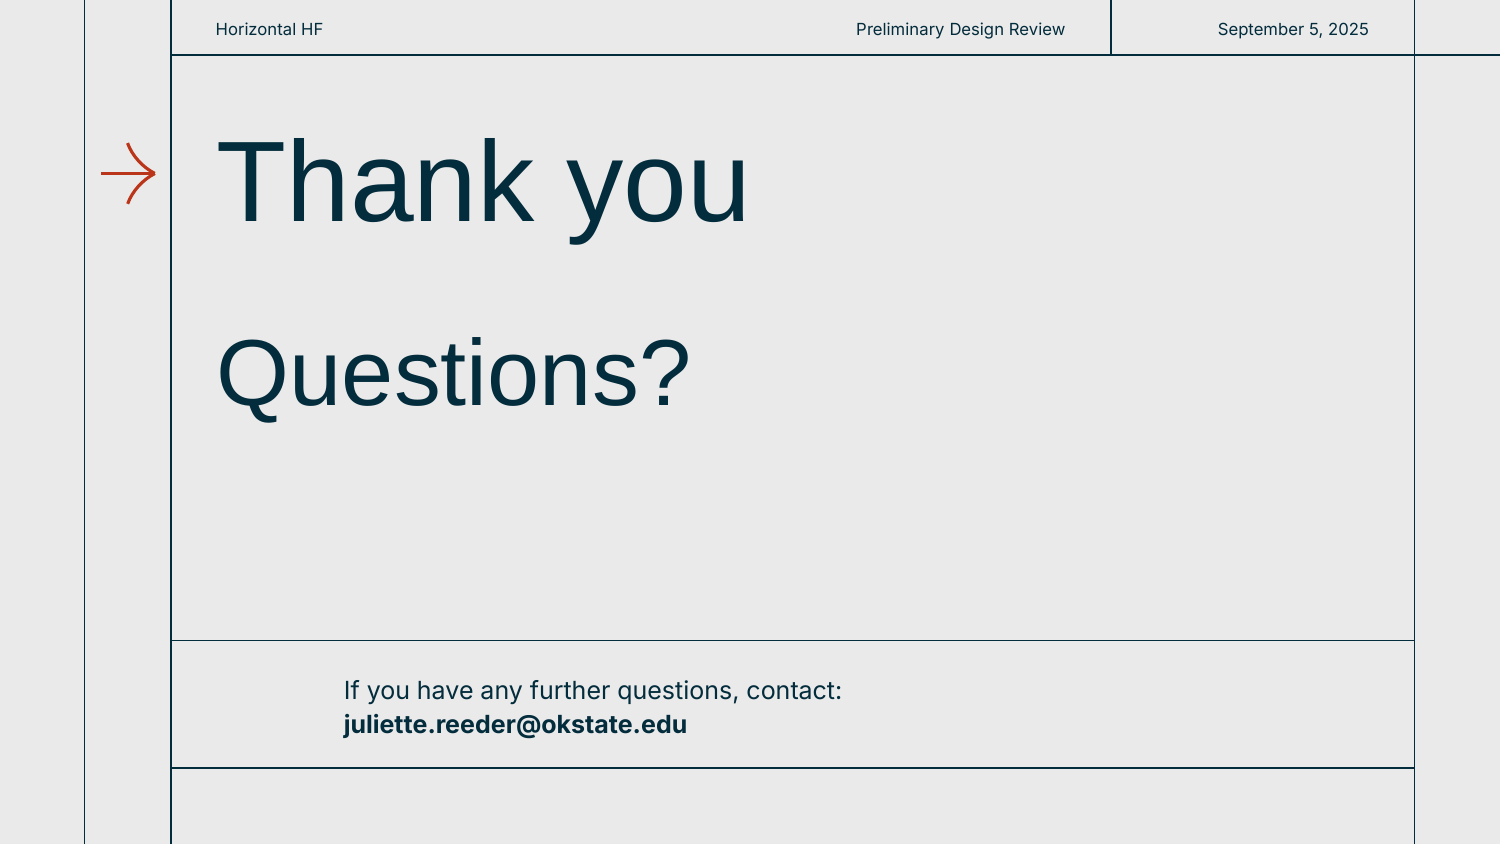

Horizontal HF
Preliminary Design Review
September 5, 2025
# Thank you

Questions?

If you have any further questions, contact:
juliette.reeder@okstate.edu